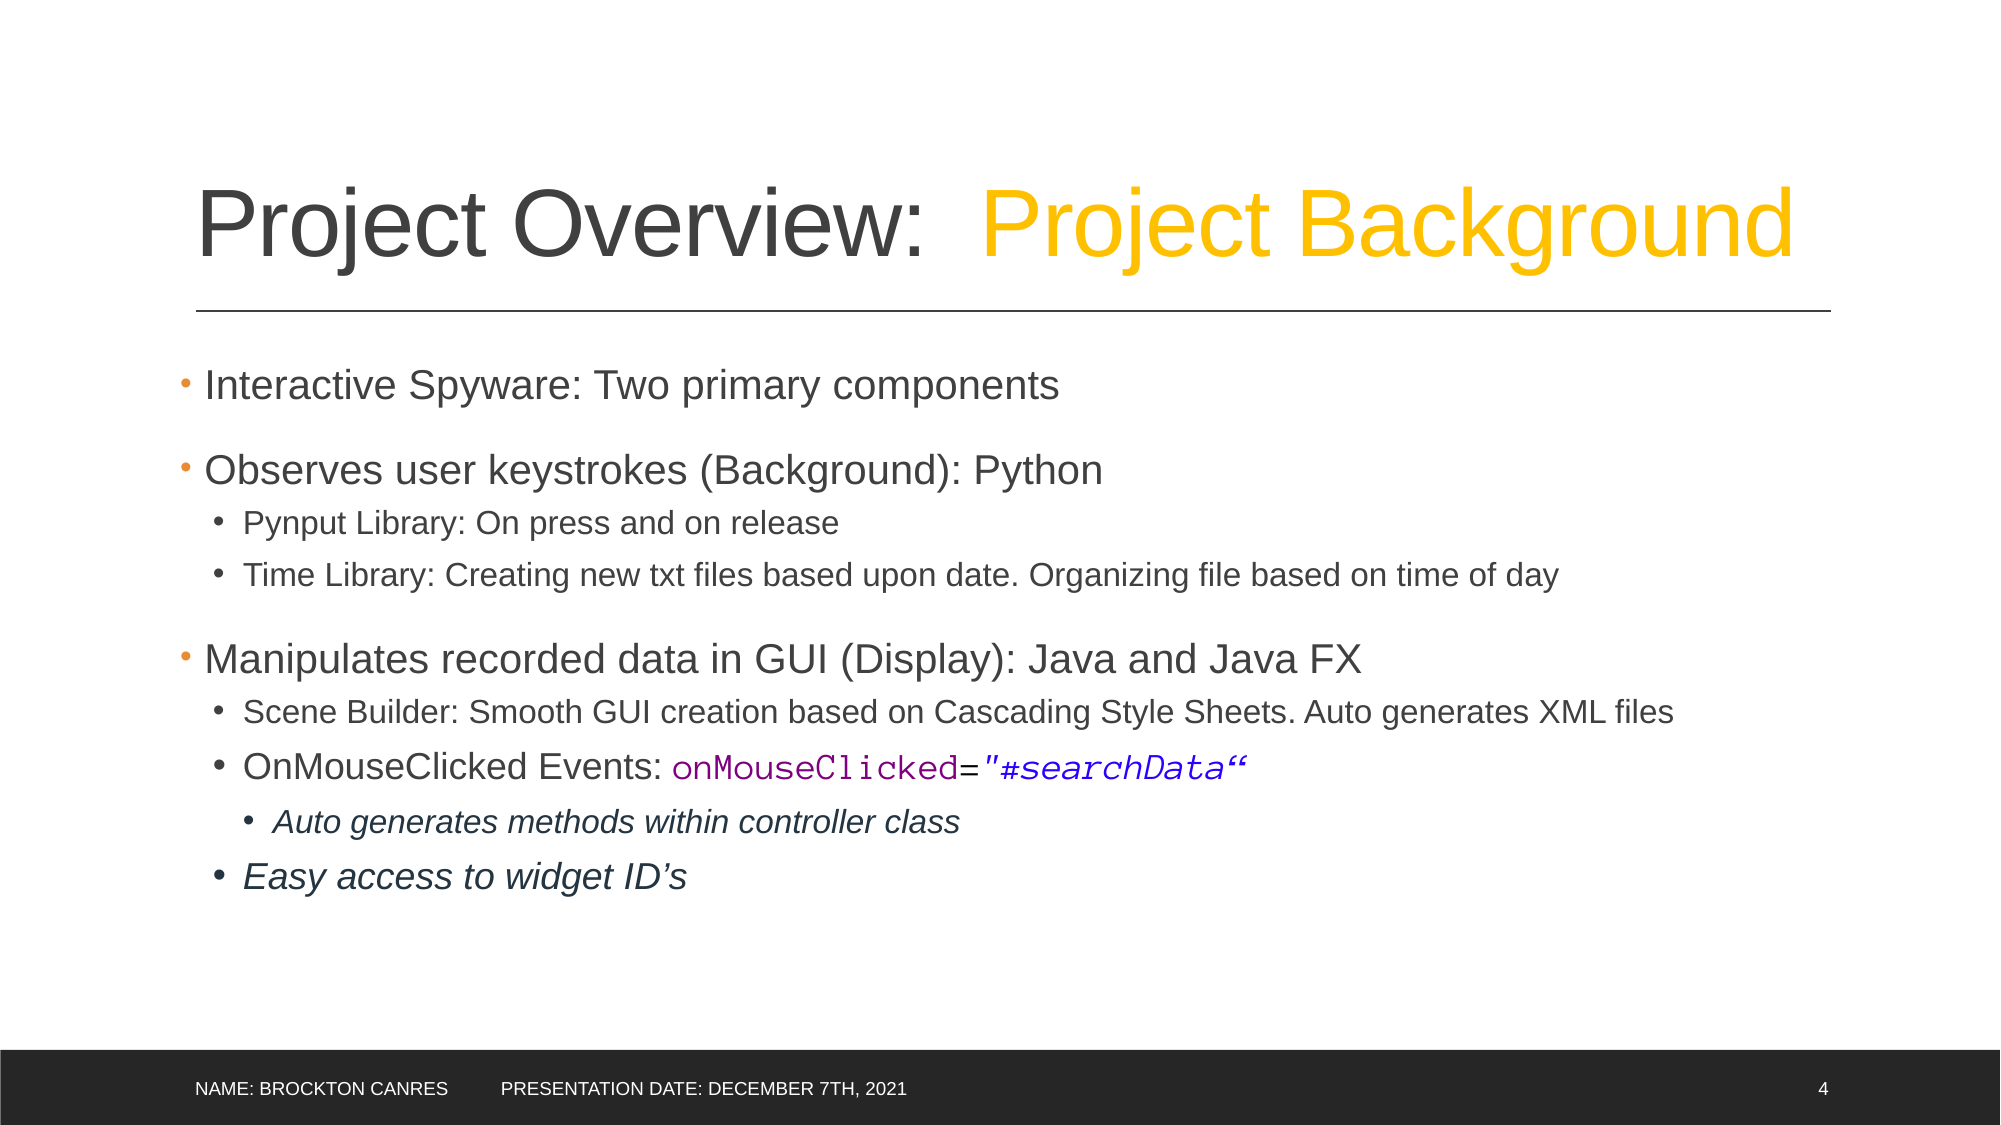

# Project Overview:  Project Background
 Interactive Spyware: Two primary components
 Observes user keystrokes (Background): Python
Pynput Library: On press and on release
Time Library: Creating new txt files based upon date. Organizing file based on time of day
 Manipulates recorded data in GUI (Display): Java and Java FX
Scene Builder: Smooth GUI creation based on Cascading Style Sheets. Auto generates XML files
OnMouseClicked Events: onMouseClicked="#searchData“
Auto generates methods within controller class
Easy access to widget ID’s
Name: Brockton Canres          Presentation Date: December 7th, 2021
4